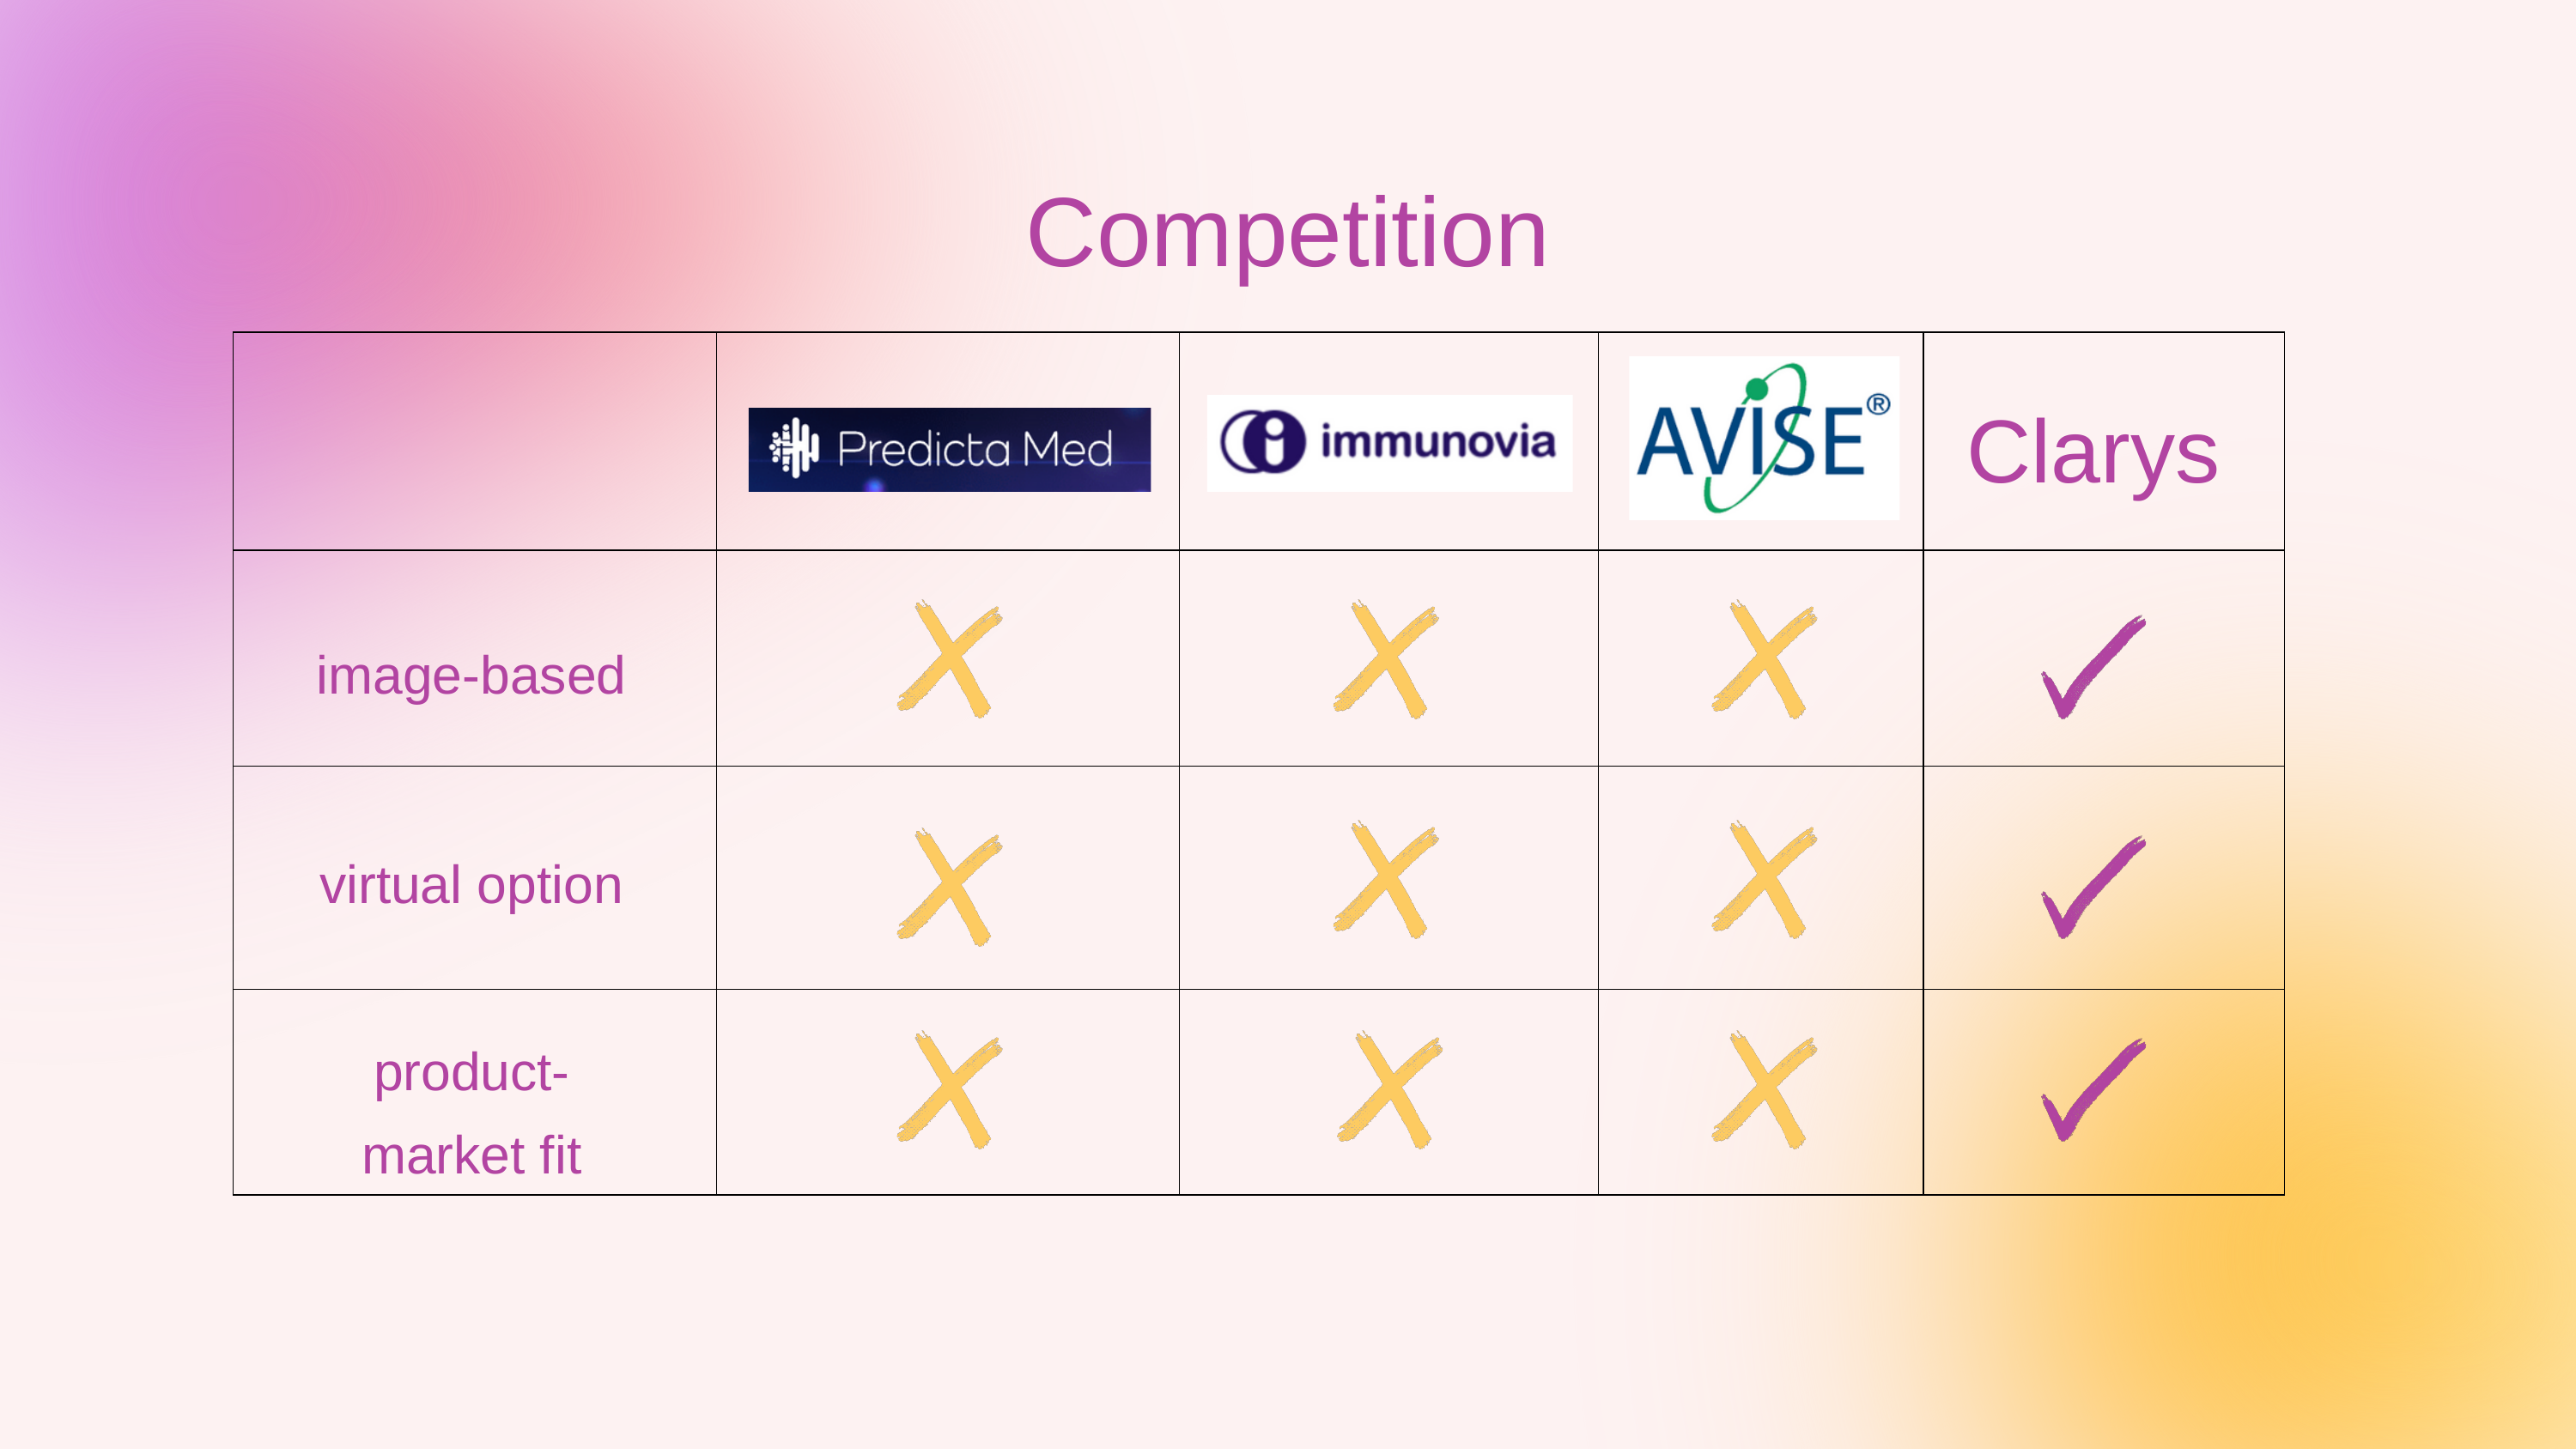

Competition
|  |  |  |  |  |
| --- | --- | --- | --- | --- |
|  |  |  |  |  |
|  |  |  |  |  |
|  |  |  |  |  |

Clarys

image-based

virtual option

product-market fit